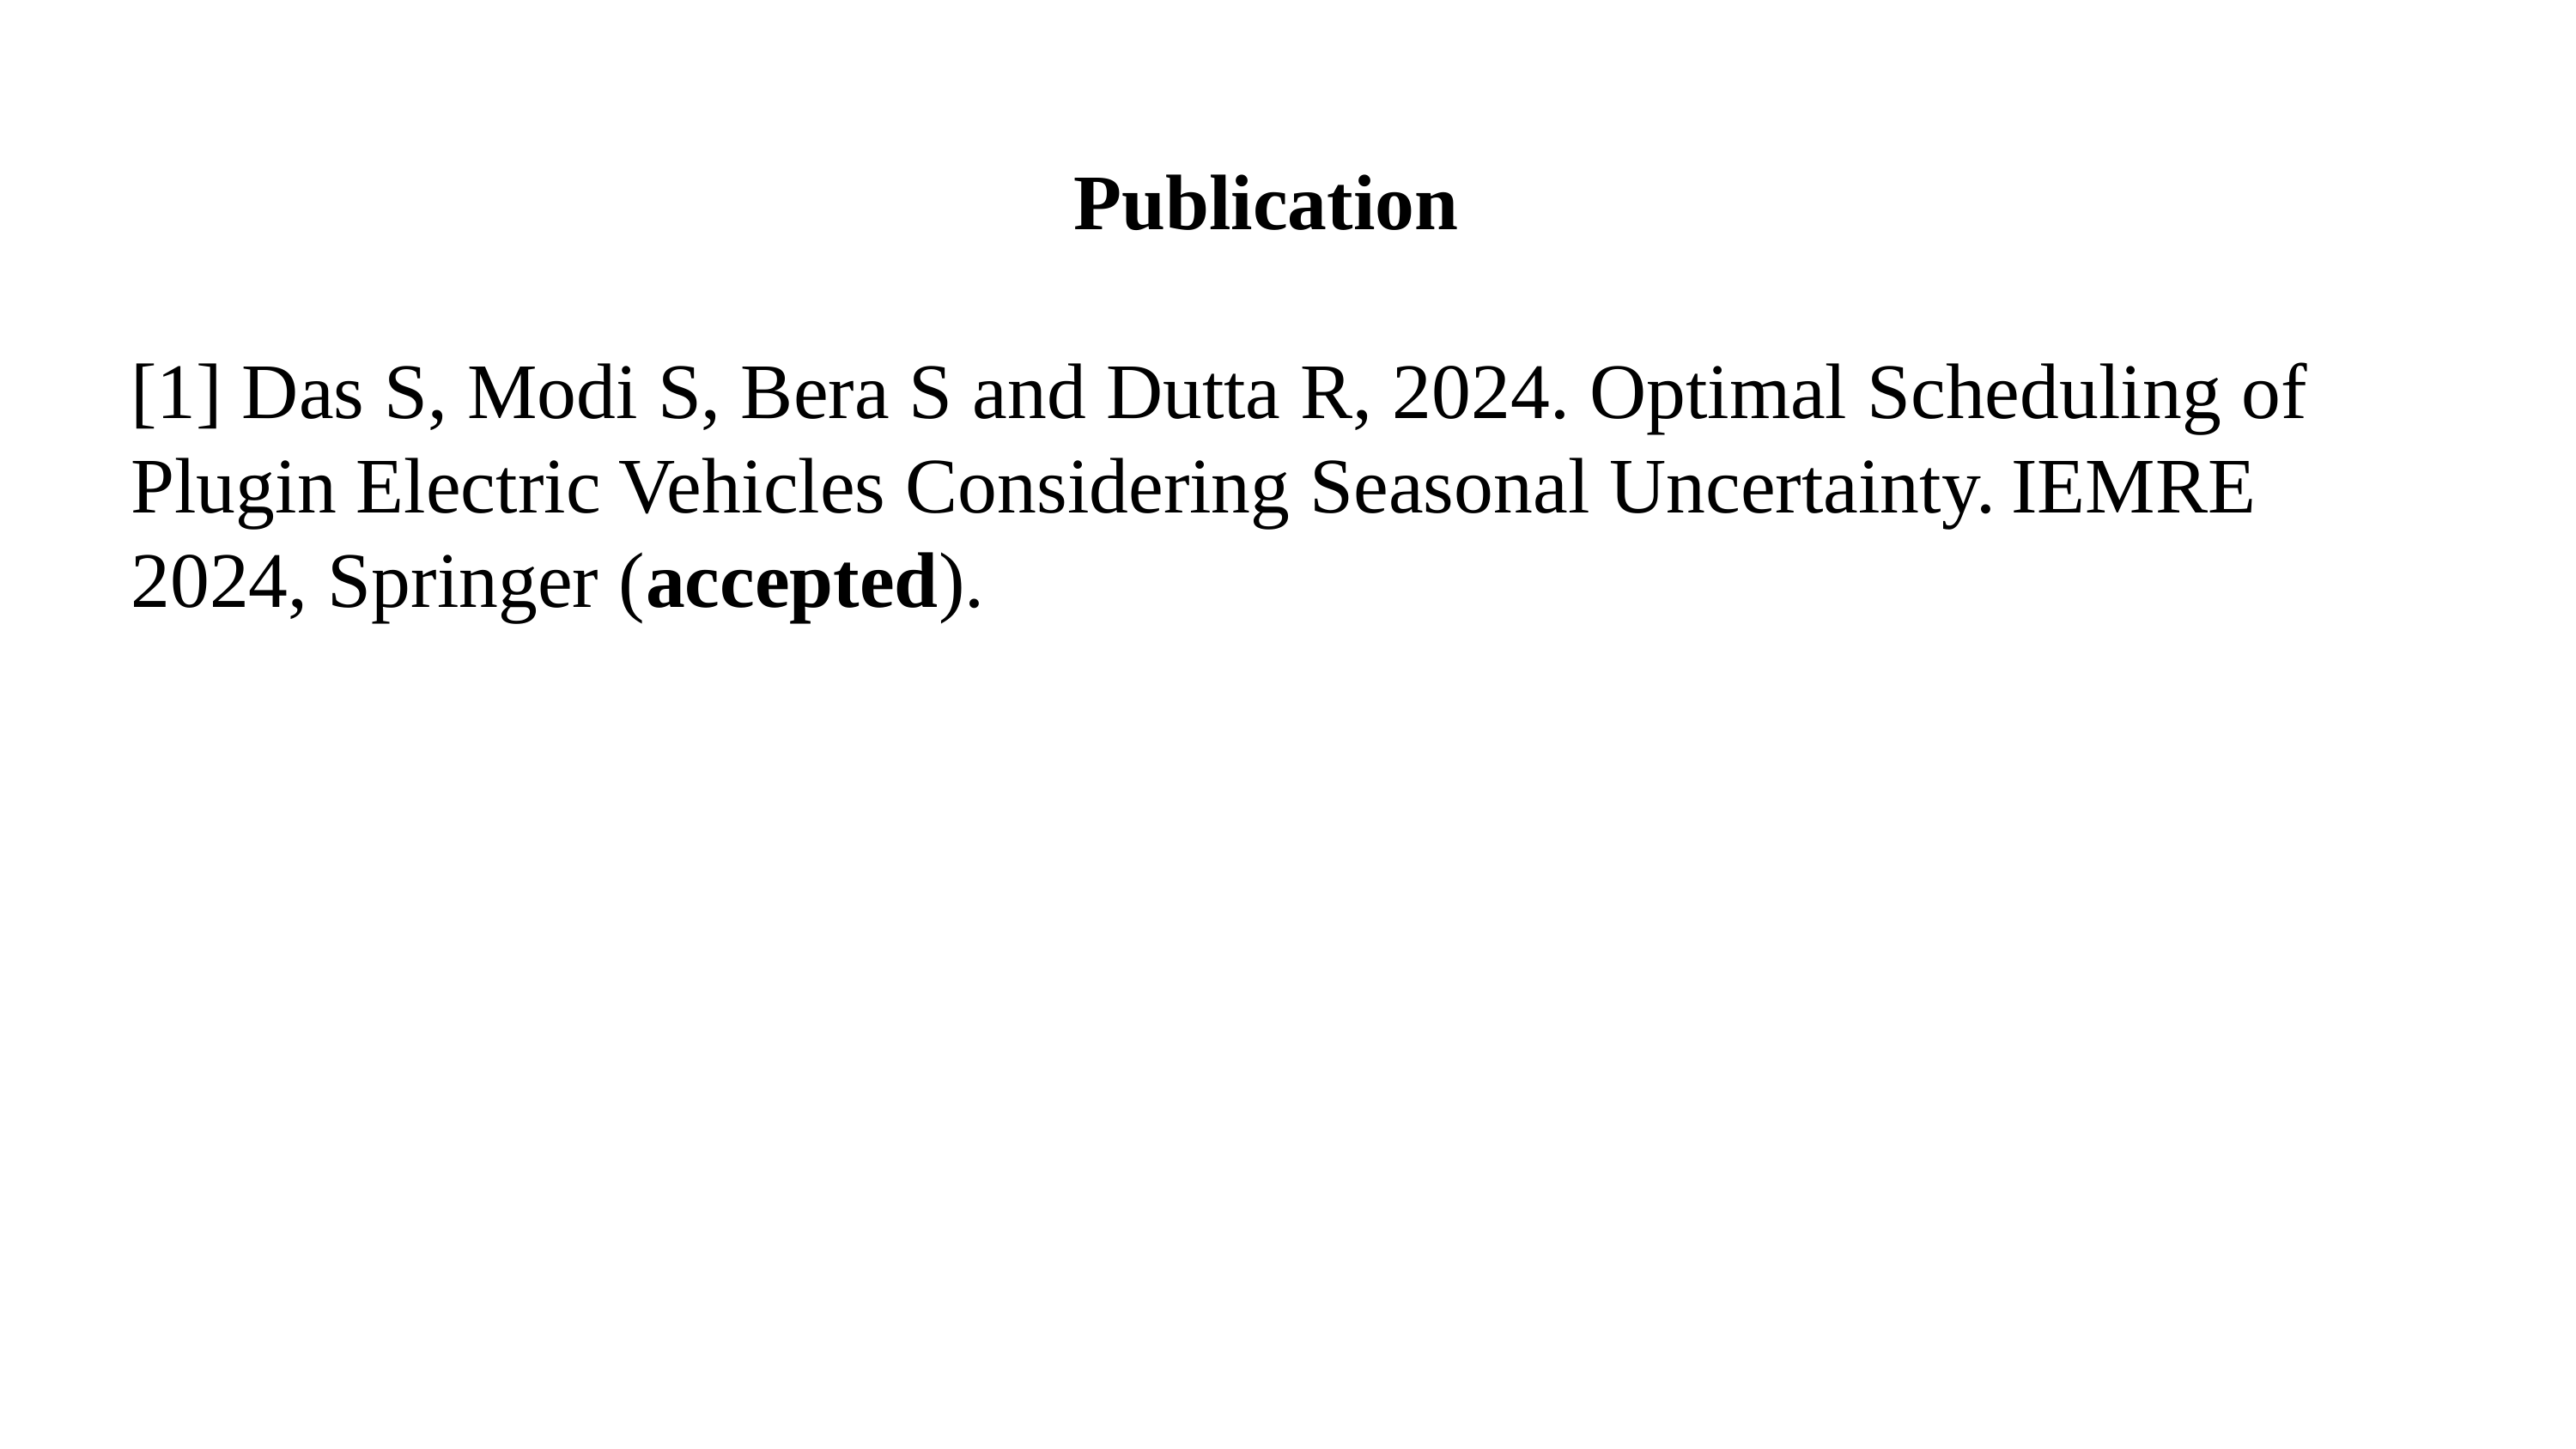

Publication

[1] Das S, Modi S, Bera S and Dutta R, 2024. Optimal Scheduling of Plugin Electric Vehicles Considering Seasonal Uncertainty. IEMRE 2024, Springer (accepted).